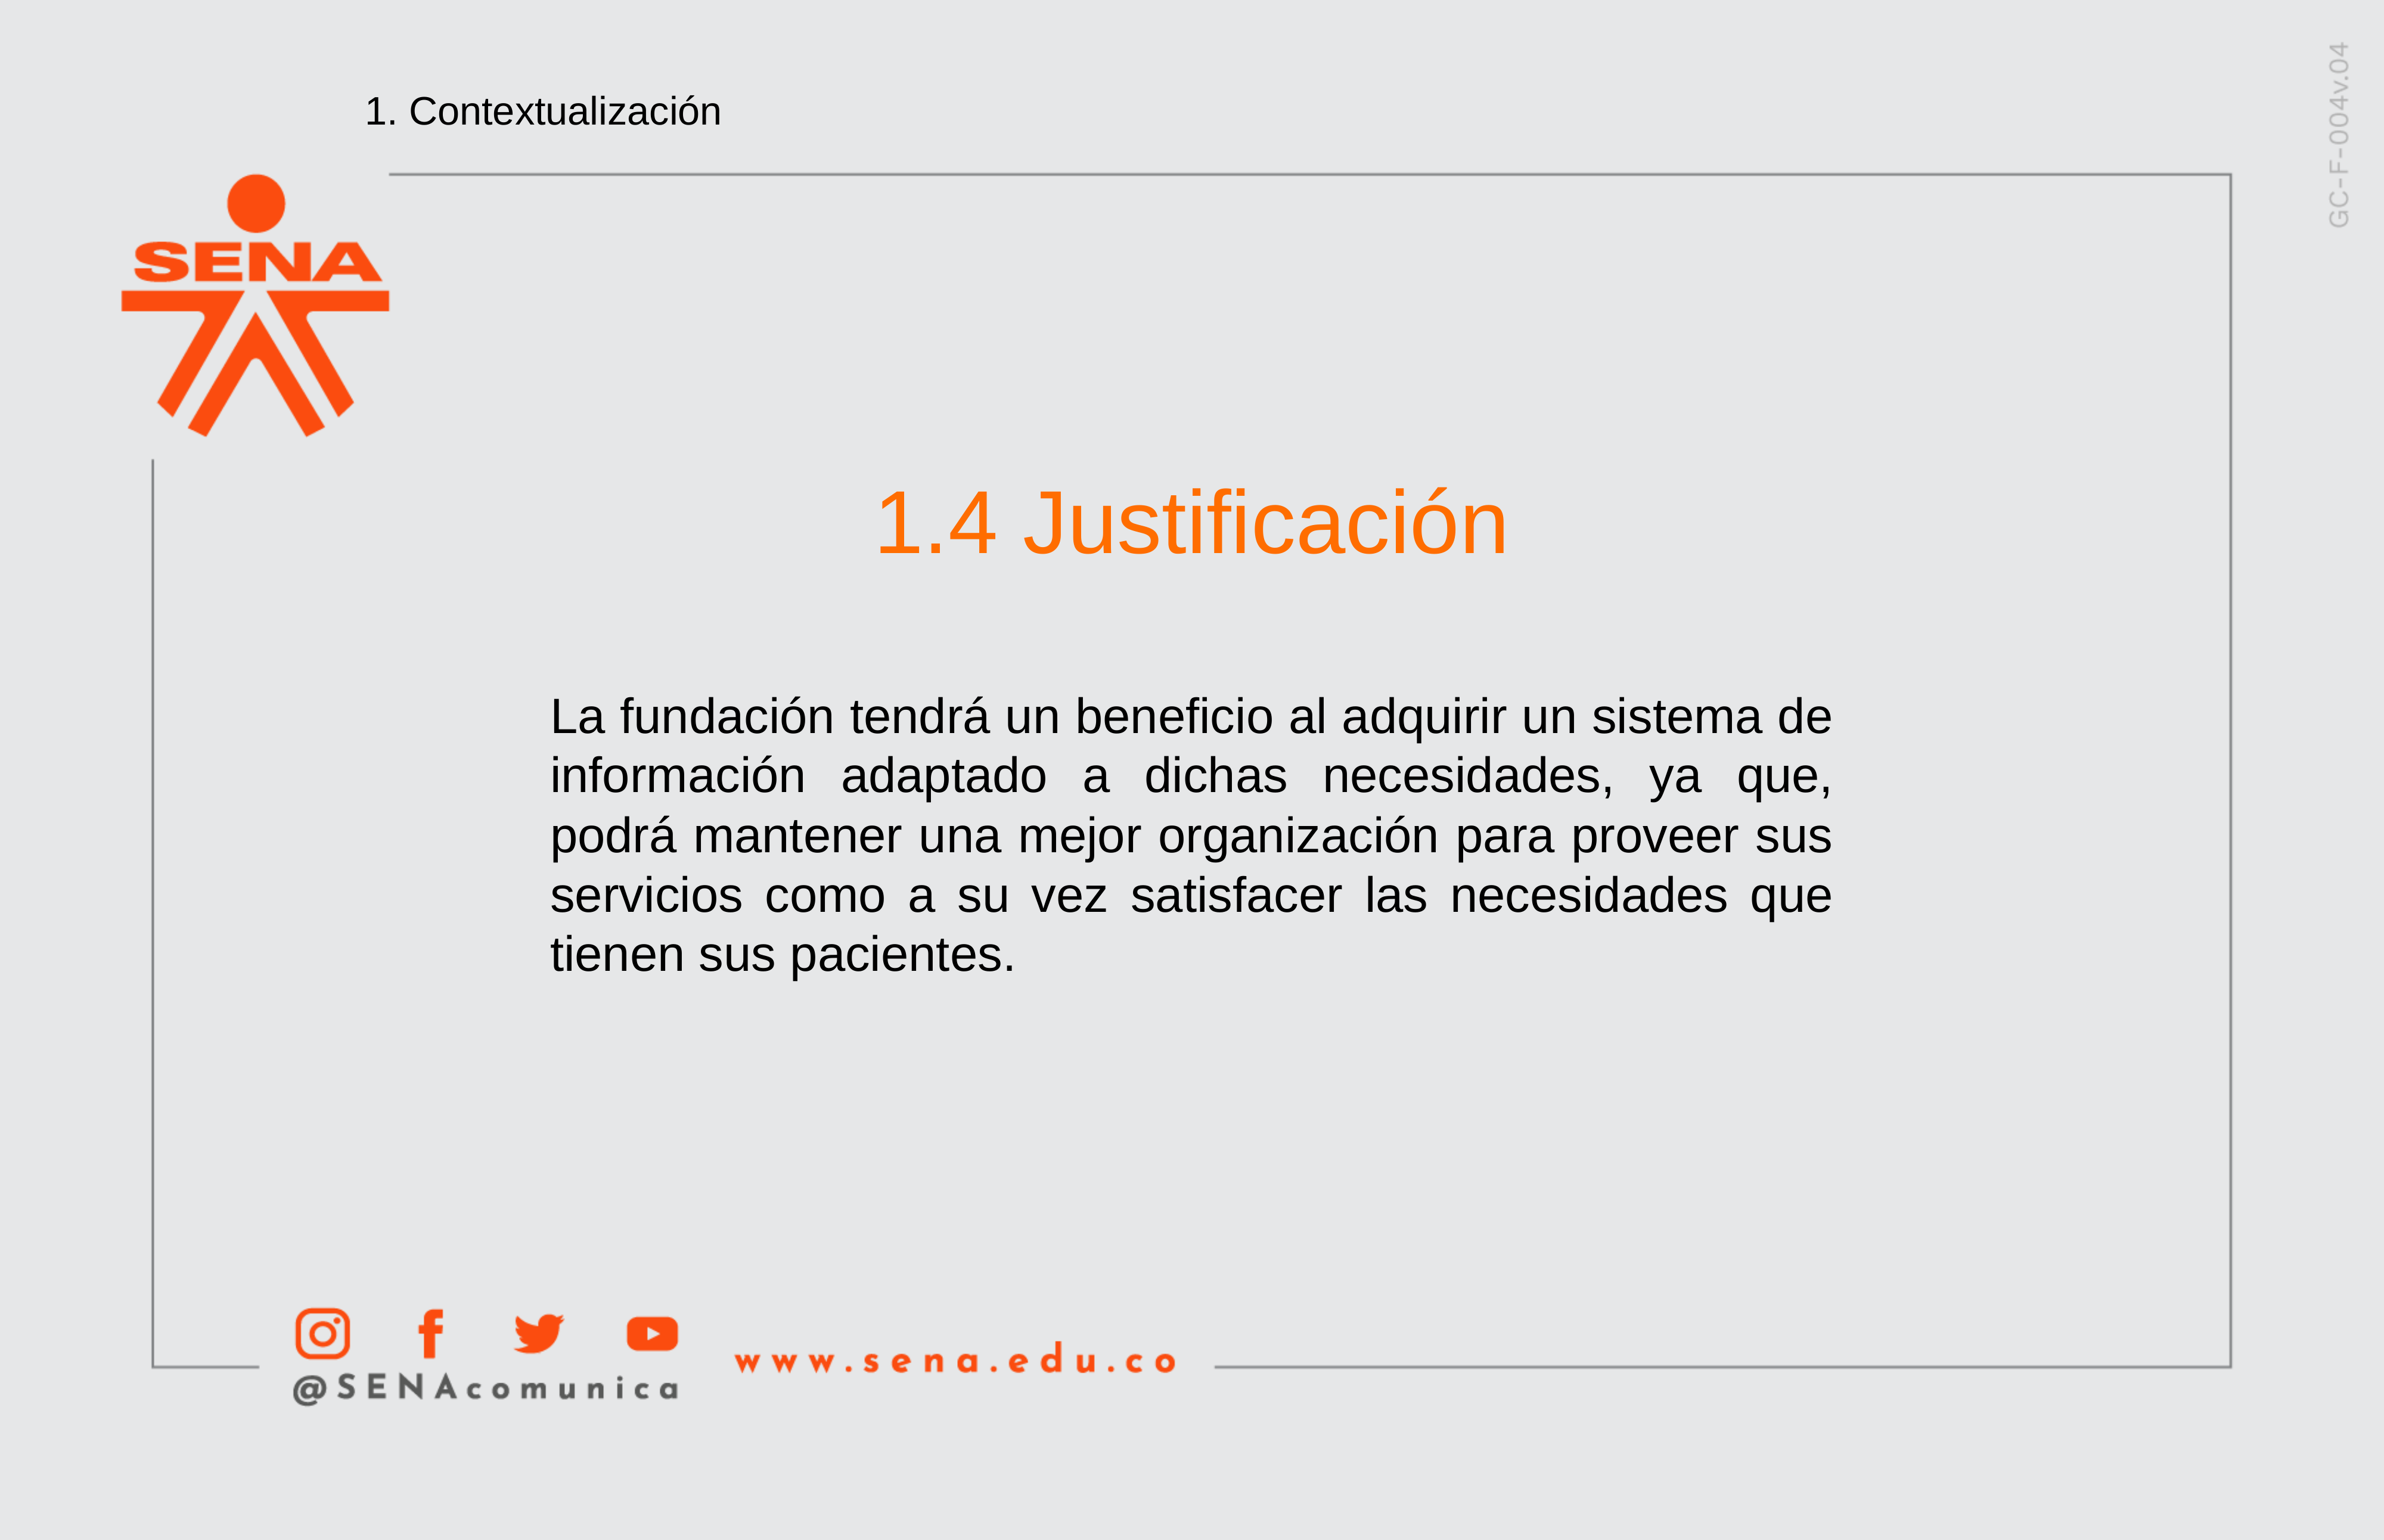

1. Contextualización
1.4 Justificación
La fundación tendrá un beneficio al adquirir un sistema de información adaptado a dichas necesidades, ya que, podrá mantener una mejor organización para proveer sus servicios como a su vez satisfacer las necesidades que tienen sus pacientes.